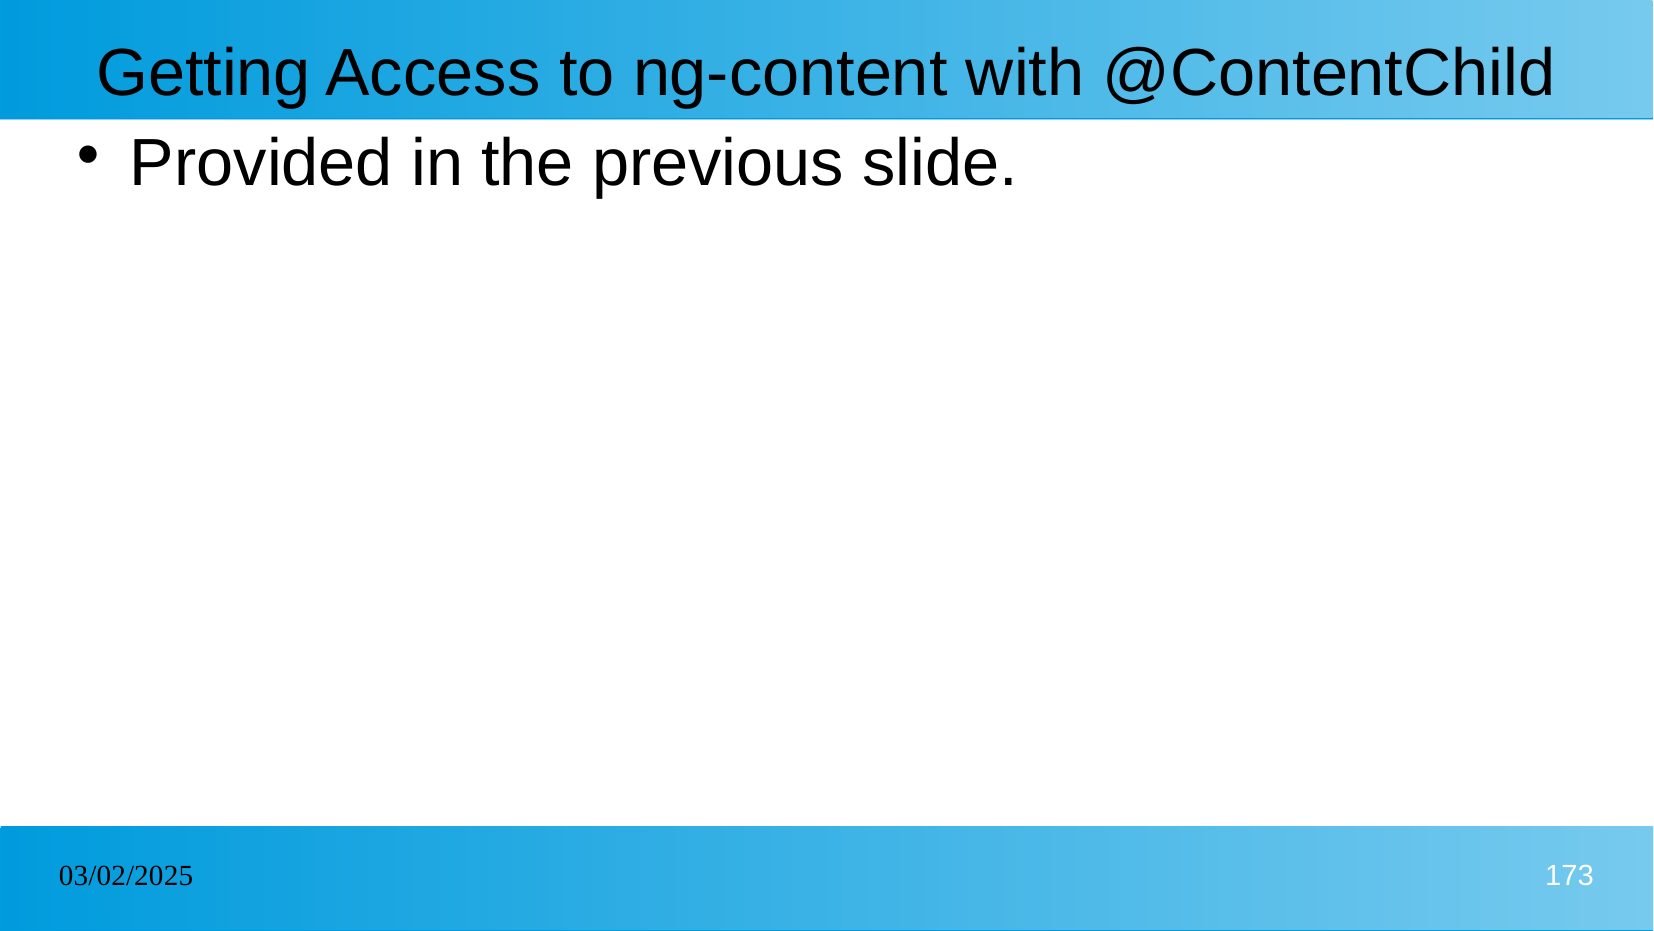

# Getting Access to ng-content with @ContentChild
Provided in the previous slide.
03/02/2025
173